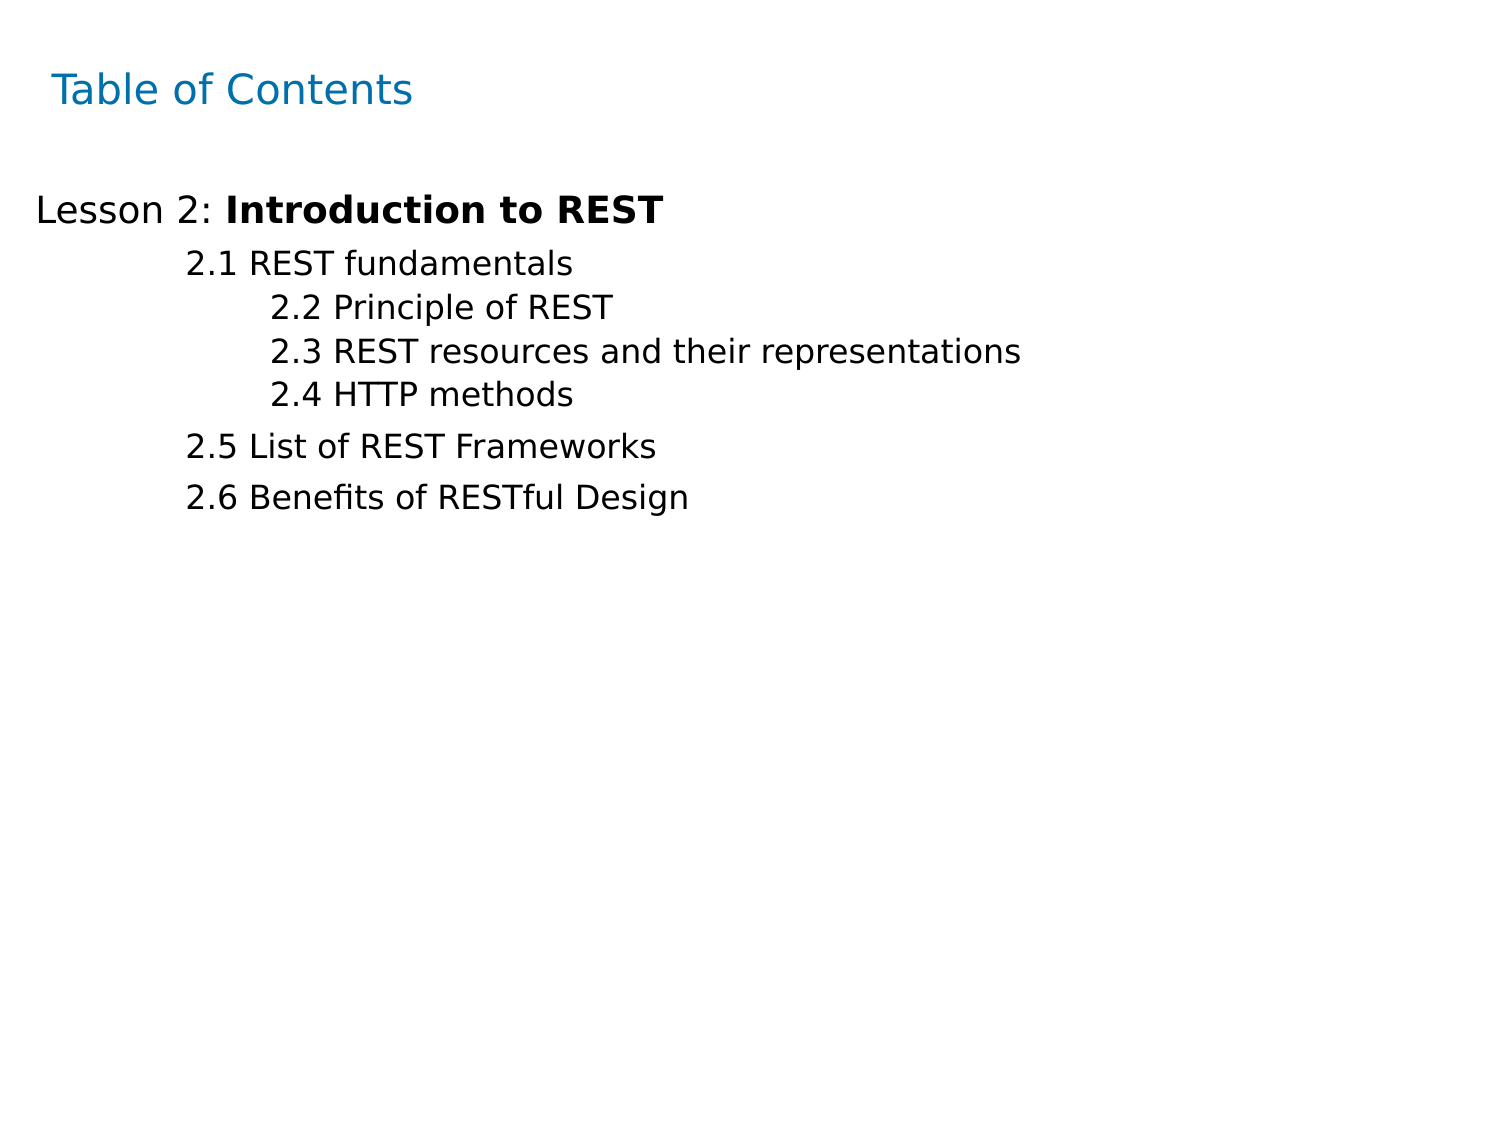

# Table of Contents
Lesson 2: Introduction to REST
	2.1 REST fundamentals
	2.2 Principle of REST
	2.3 REST resources and their representations
	2.4 HTTP methods
	2.5 List of REST Frameworks
	2.6 Benefits of RESTful Design